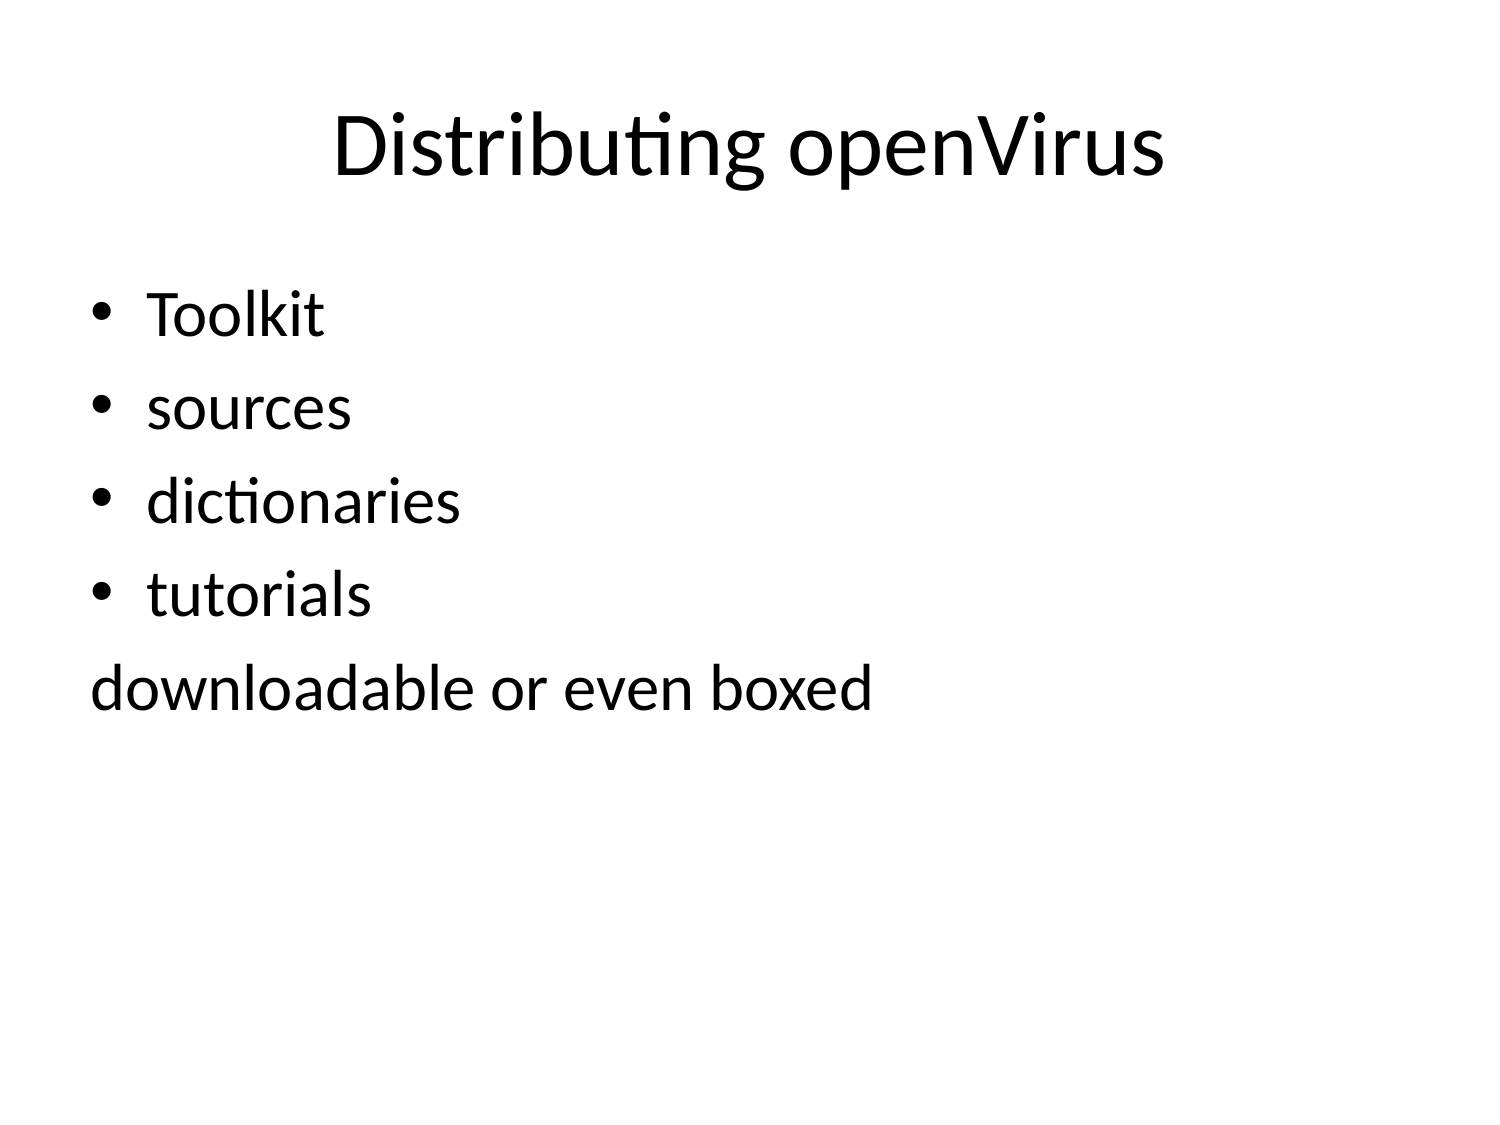

# Distributing openVirus
Toolkit
sources
dictionaries
tutorials
downloadable or even boxed